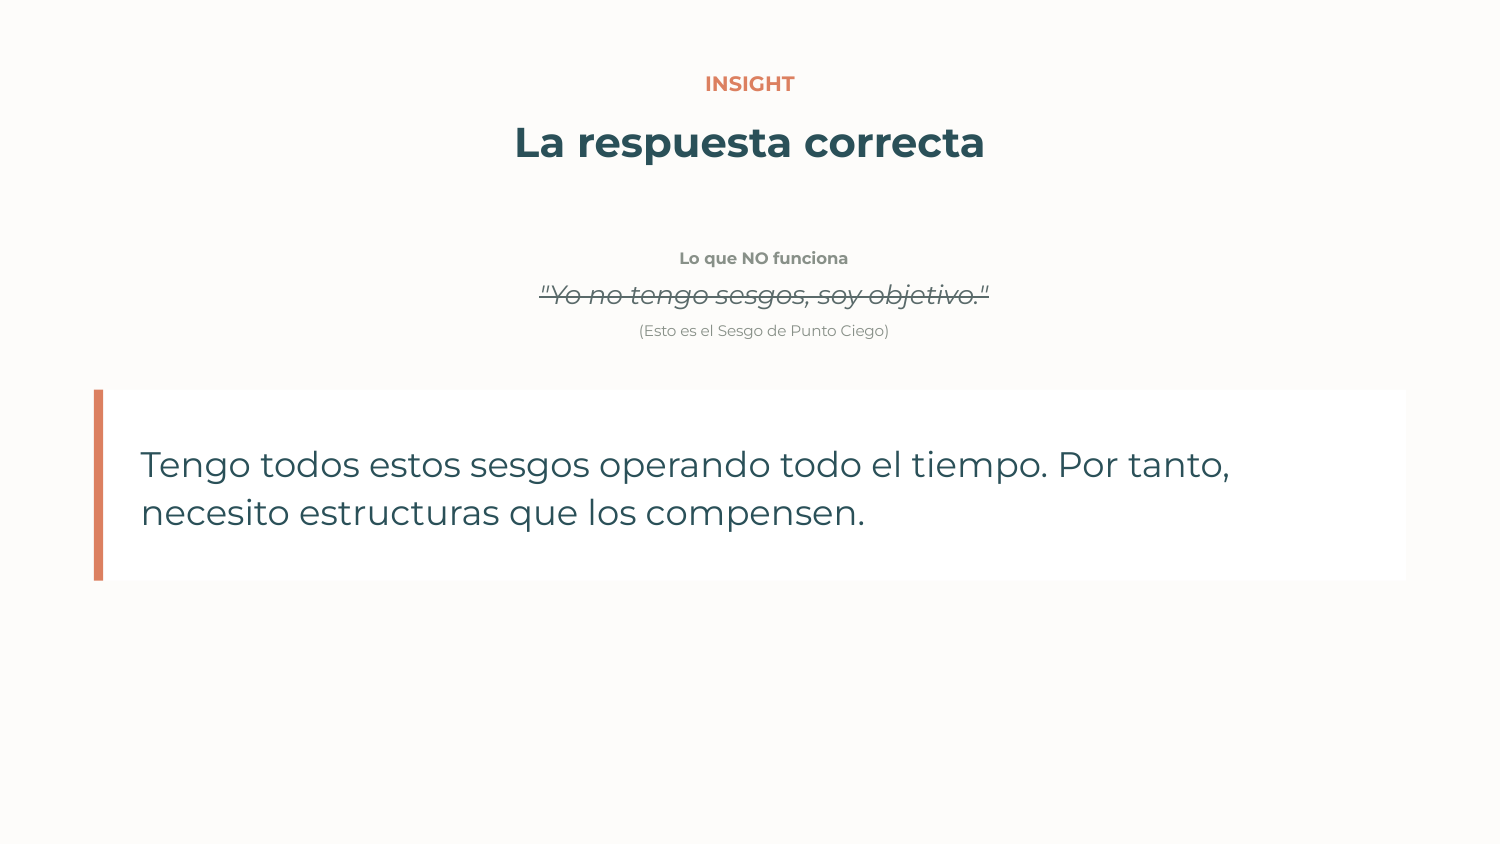

INSIGHT
La respuesta correcta
Lo que NO funciona
"Yo no tengo sesgos, soy objetivo."
(Esto es el Sesgo de Punto Ciego)

Tengo todos estos sesgos operando todo el tiempo. Por tanto, necesito estructuras que los compensen.